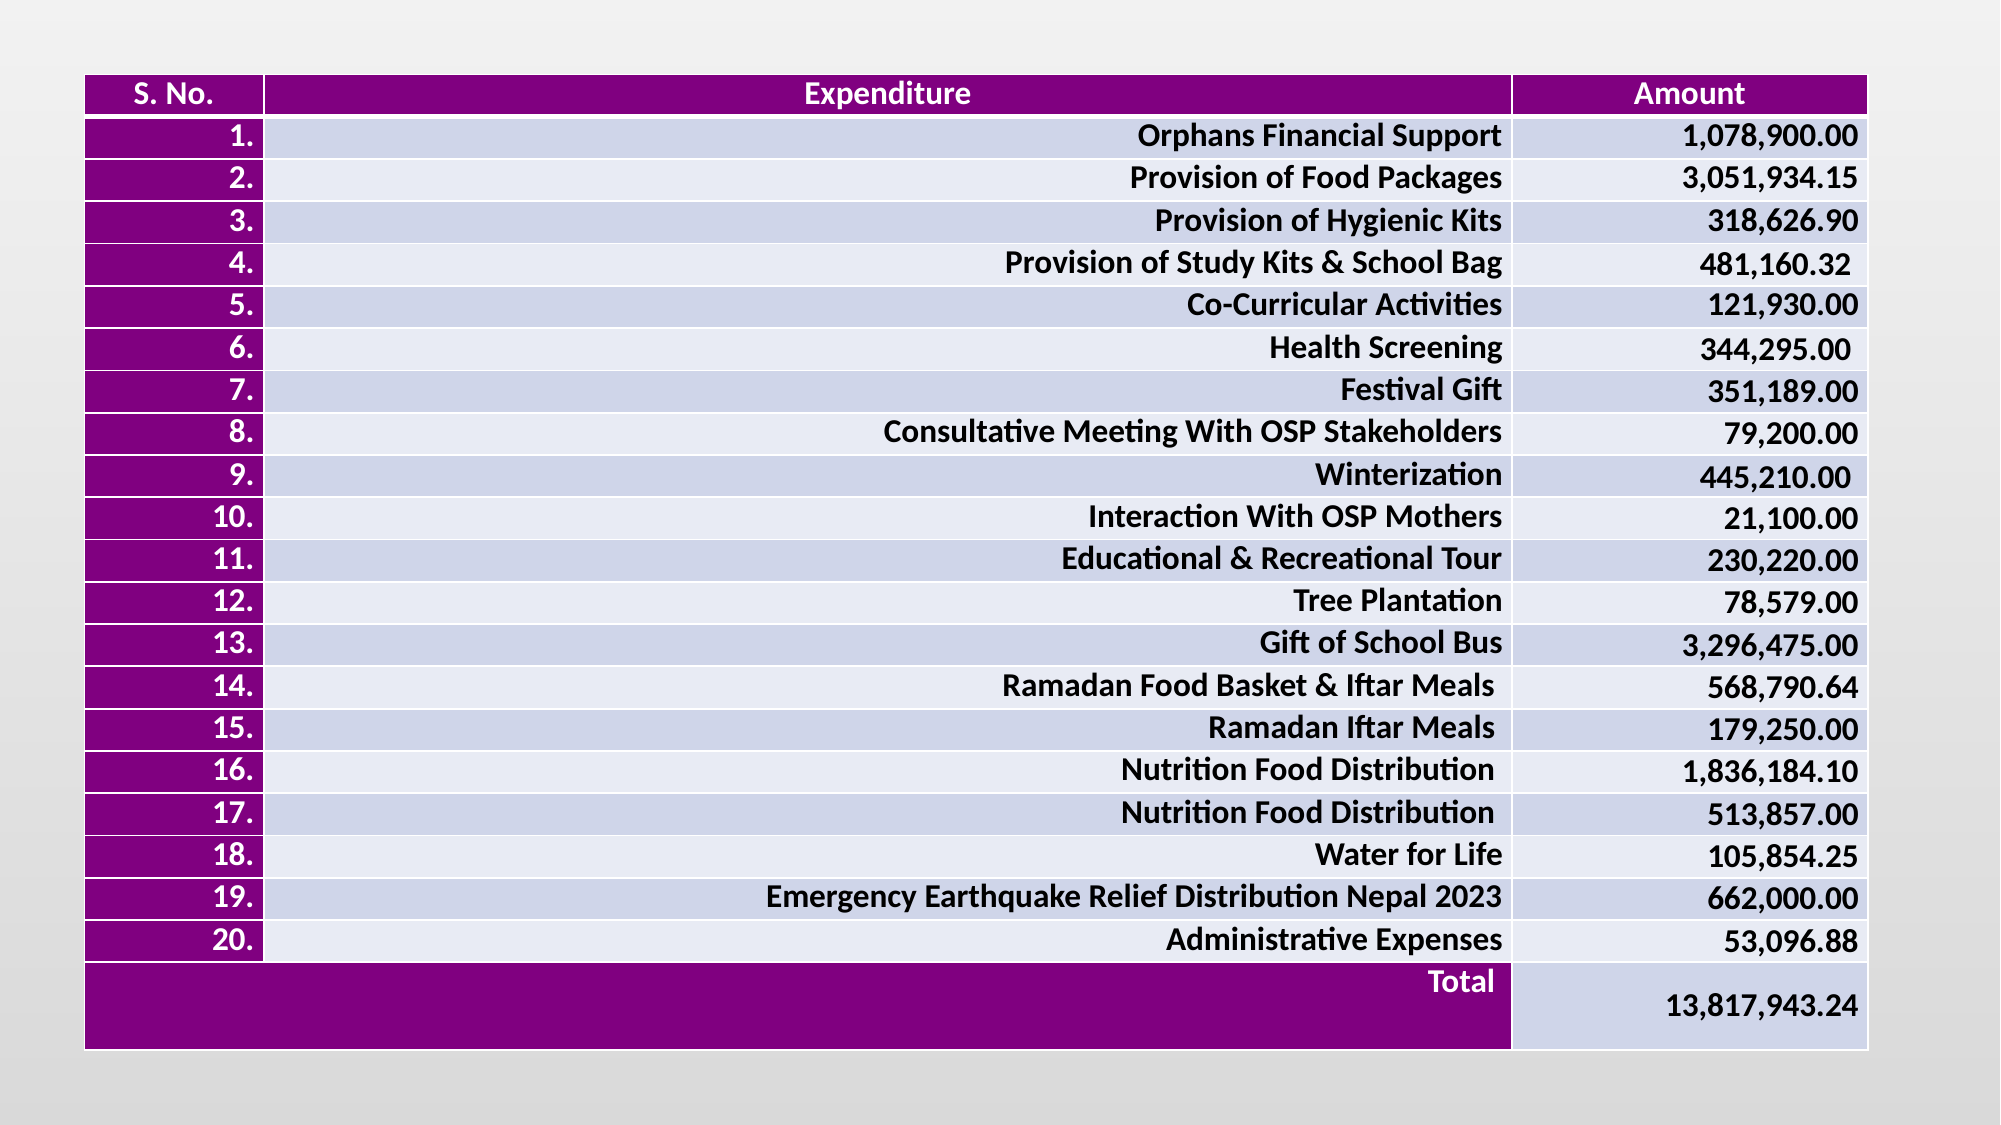

| S. No. | Expenditure | Amount |
| --- | --- | --- |
| 1. | Orphans Financial Support | 1,078,900.00 |
| 2. | Provision of Food Packages | 3,051,934.15 |
| 3. | Provision of Hygienic Kits | 318,626.90 |
| 4. | Provision of Study Kits & School Bag | 481,160.32 |
| 5. | Co-Curricular Activities | 121,930.00 |
| 6. | Health Screening | 344,295.00 |
| 7. | Festival Gift | 351,189.00 |
| 8. | Consultative Meeting With OSP Stakeholders | 79,200.00 |
| 9. | Winterization | 445,210.00 |
| 10. | Interaction With OSP Mothers | 21,100.00 |
| 11. | Educational & Recreational Tour | 230,220.00 |
| 12. | Tree Plantation | 78,579.00 |
| 13. | Gift of School Bus | 3,296,475.00 |
| 14. | Ramadan Food Basket & Iftar Meals | 568,790.64 |
| 15. | Ramadan Iftar Meals | 179,250.00 |
| 16. | Nutrition Food Distribution | 1,836,184.10 |
| 17. | Nutrition Food Distribution | 513,857.00 |
| 18. | Water for Life | 105,854.25 |
| 19. | Emergency Earthquake Relief Distribution Nepal 2023 | 662,000.00 |
| 20. | Administrative Expenses | 53,096.88 |
| Total |  | 13,817,943.24 |